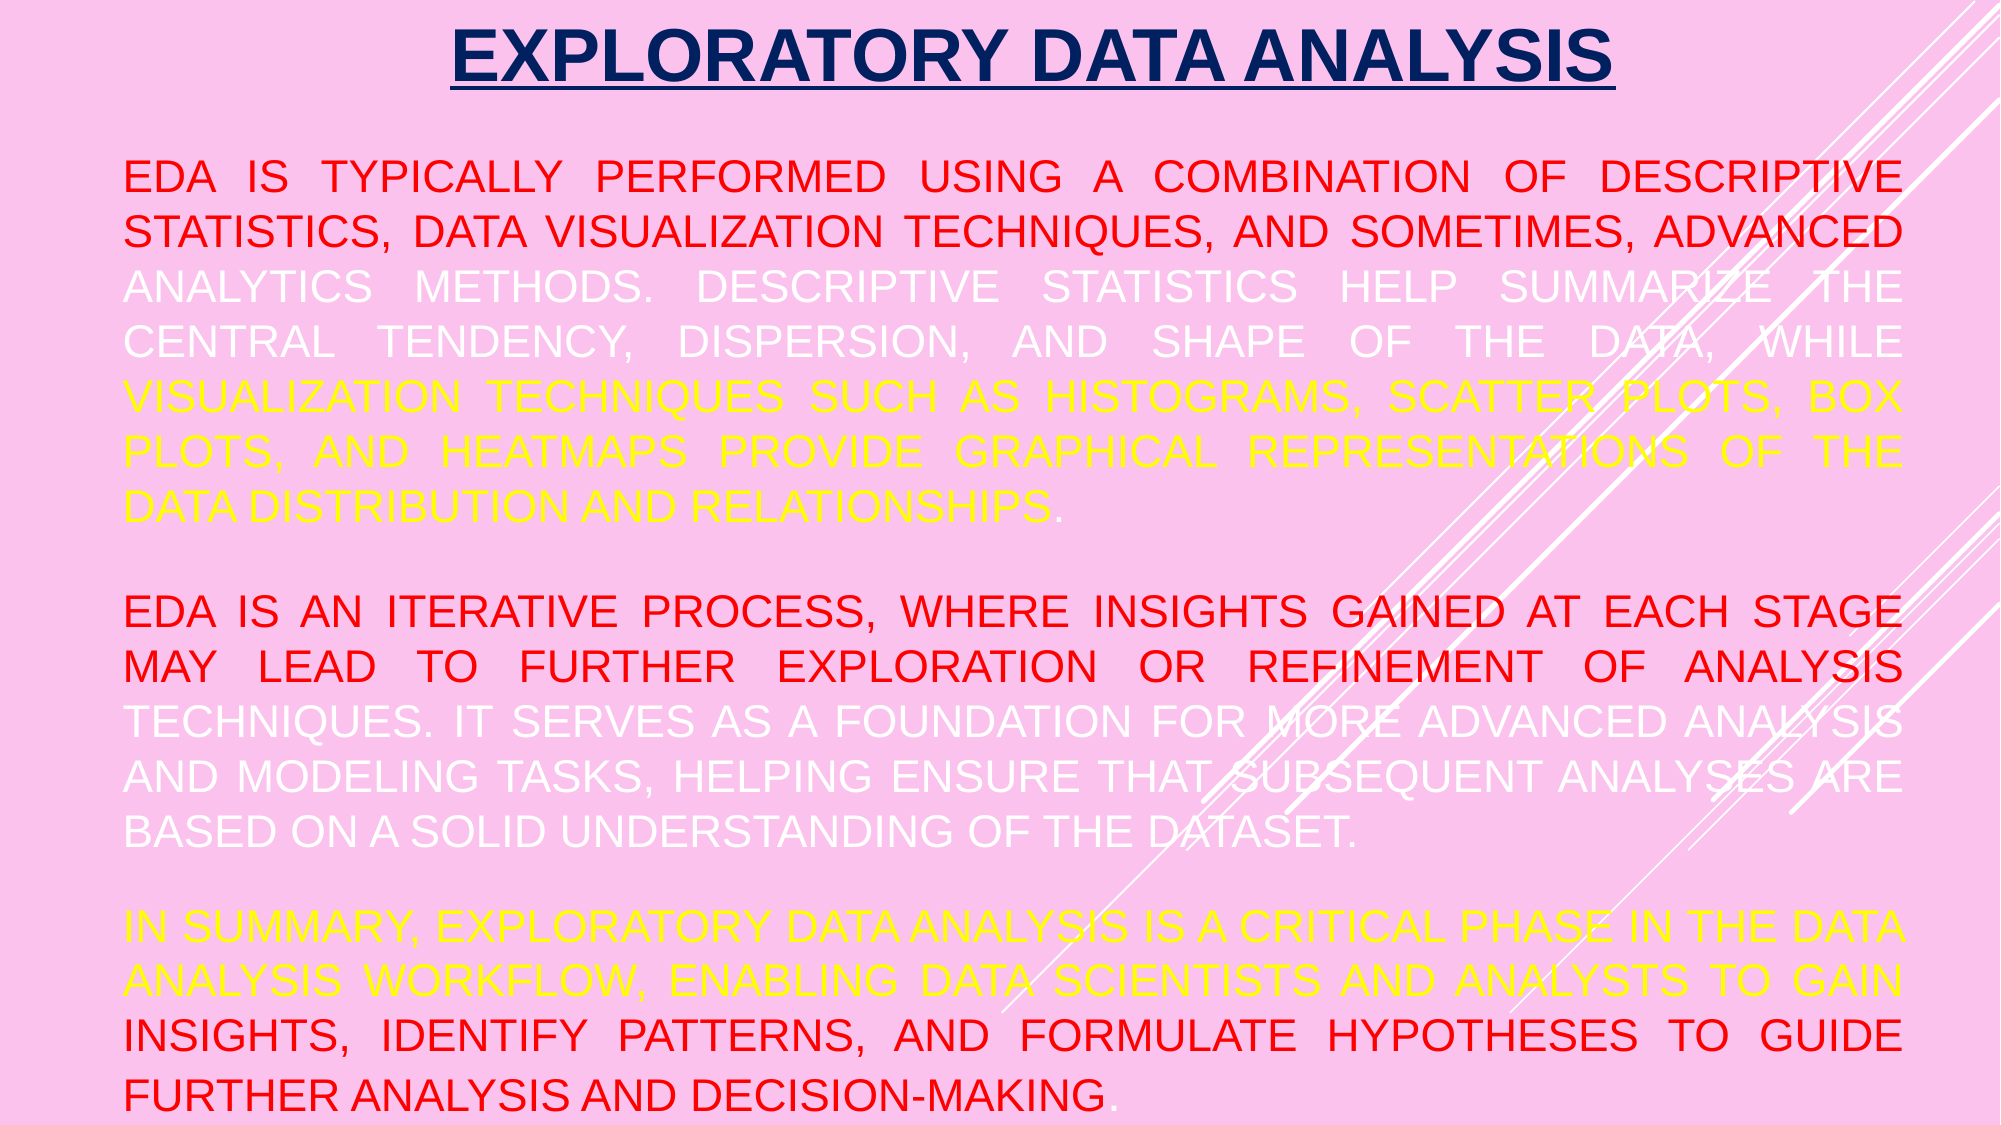

EXPLORATORY DATA ANALYSIS

EDA IS TYPICALLY PERFORMED USING A COMBINATION OF DESCRIPTIVE STATISTICS, DATA VISUALIZATION TECHNIQUES, AND SOMETIMES, ADVANCED ANALYTICS METHODS. DESCRIPTIVE STATISTICS HELP SUMMARIZE THE CENTRAL TENDENCY, DISPERSION, AND SHAPE OF THE DATA, WHILE VISUALIZATION TECHNIQUES SUCH AS HISTOGRAMS, SCATTER PLOTS, BOX PLOTS, AND HEATMAPS PROVIDE GRAPHICAL REPRESENTATIONS OF THE DATA DISTRIBUTION AND RELATIONSHIPS.

EDA IS AN ITERATIVE PROCESS, WHERE INSIGHTS GAINED AT EACH STAGE MAY LEAD TO FURTHER EXPLORATION OR REFINEMENT OF ANALYSIS TECHNIQUES. IT SERVES AS A FOUNDATION FOR MORE ADVANCED ANALYSIS AND MODELING TASKS, HELPING ENSURE THAT SUBSEQUENT ANALYSES ARE BASED ON A SOLID UNDERSTANDING OF THE DATASET.

IN SUMMARY, EXPLORATORY DATA ANALYSIS IS A CRITICAL PHASE IN THE DATA ANALYSIS WORKFLOW, ENABLING DATA SCIENTISTS AND ANALYSTS TO GAIN INSIGHTS, IDENTIFY PATTERNS, AND FORMULATE HYPOTHESES TO GUIDE FURTHER ANALYSIS AND DECISION-MAKING.